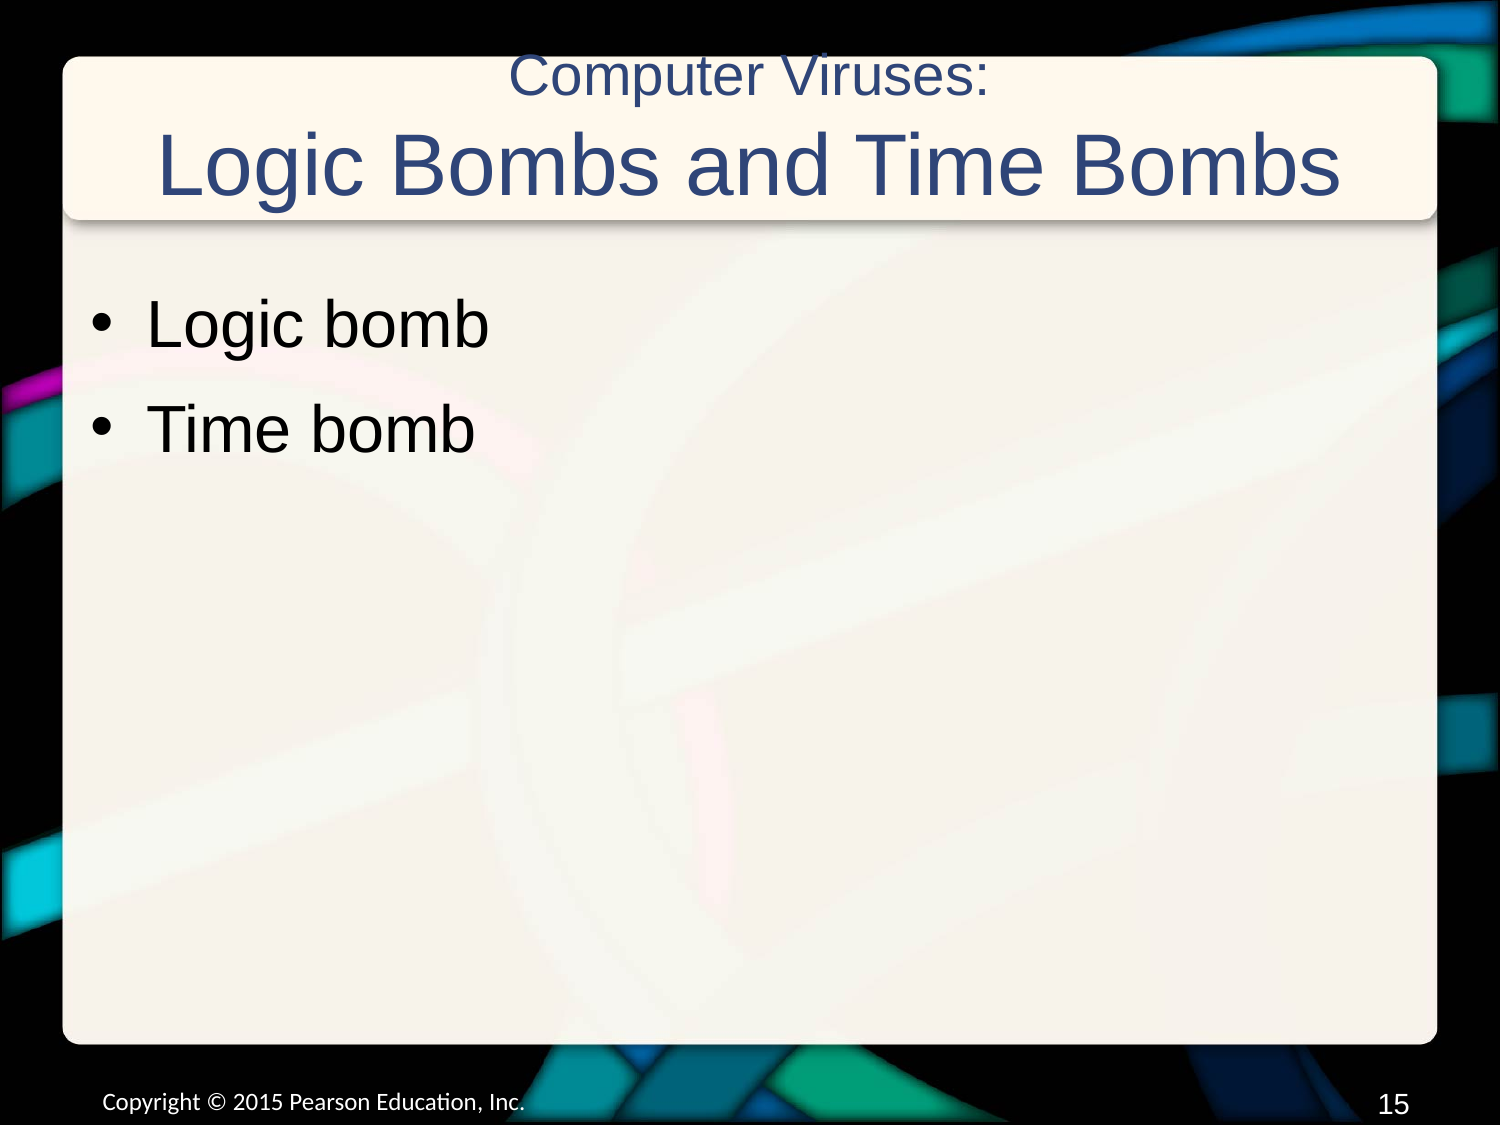

# Computer Viruses: Logic Bombs and Time Bombs
Logic bomb
Time bomb
Copyright © 2015 Pearson Education, Inc.
15